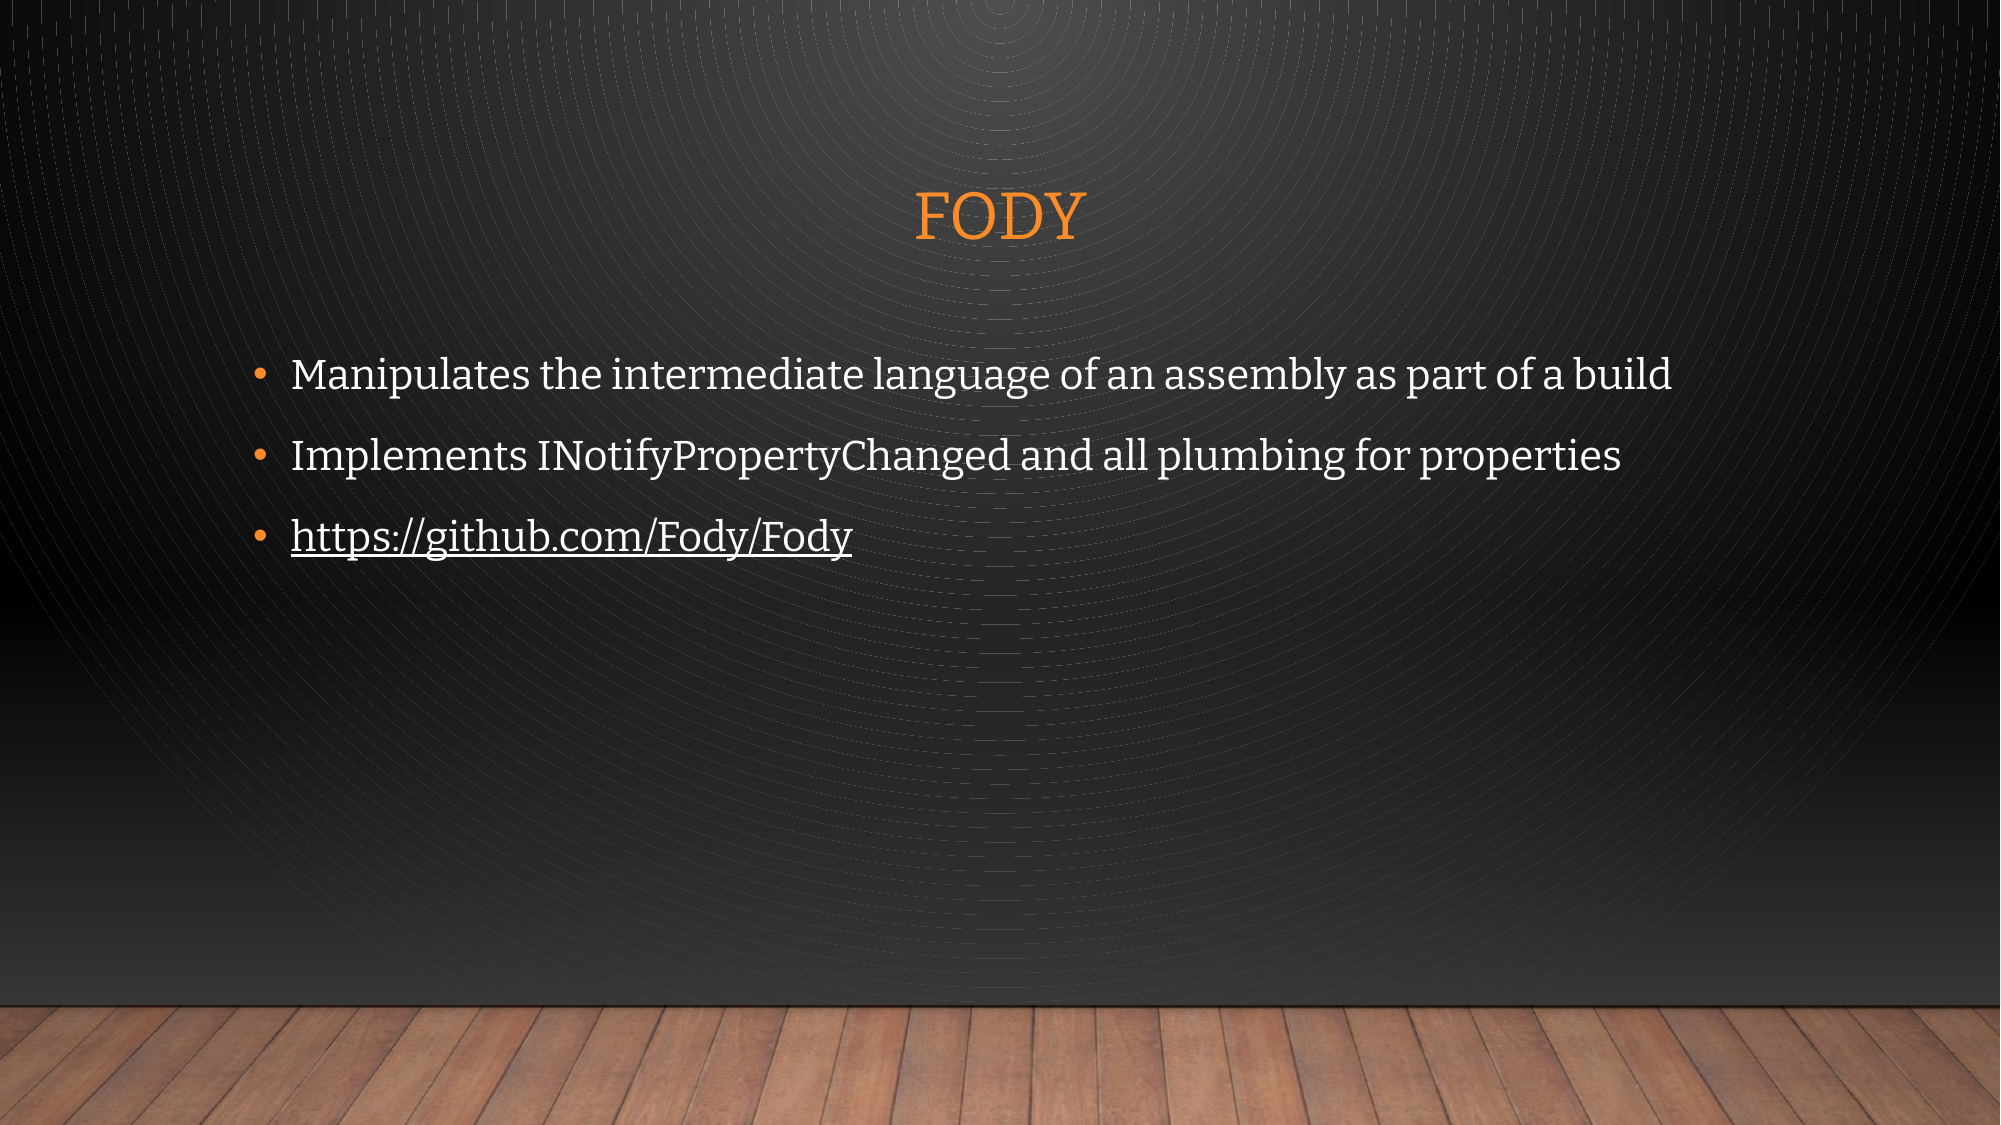

# Fody
Manipulates the intermediate language of an assembly as part of a build
Implements INotifyPropertyChanged and all plumbing for properties
https://github.com/Fody/Fody